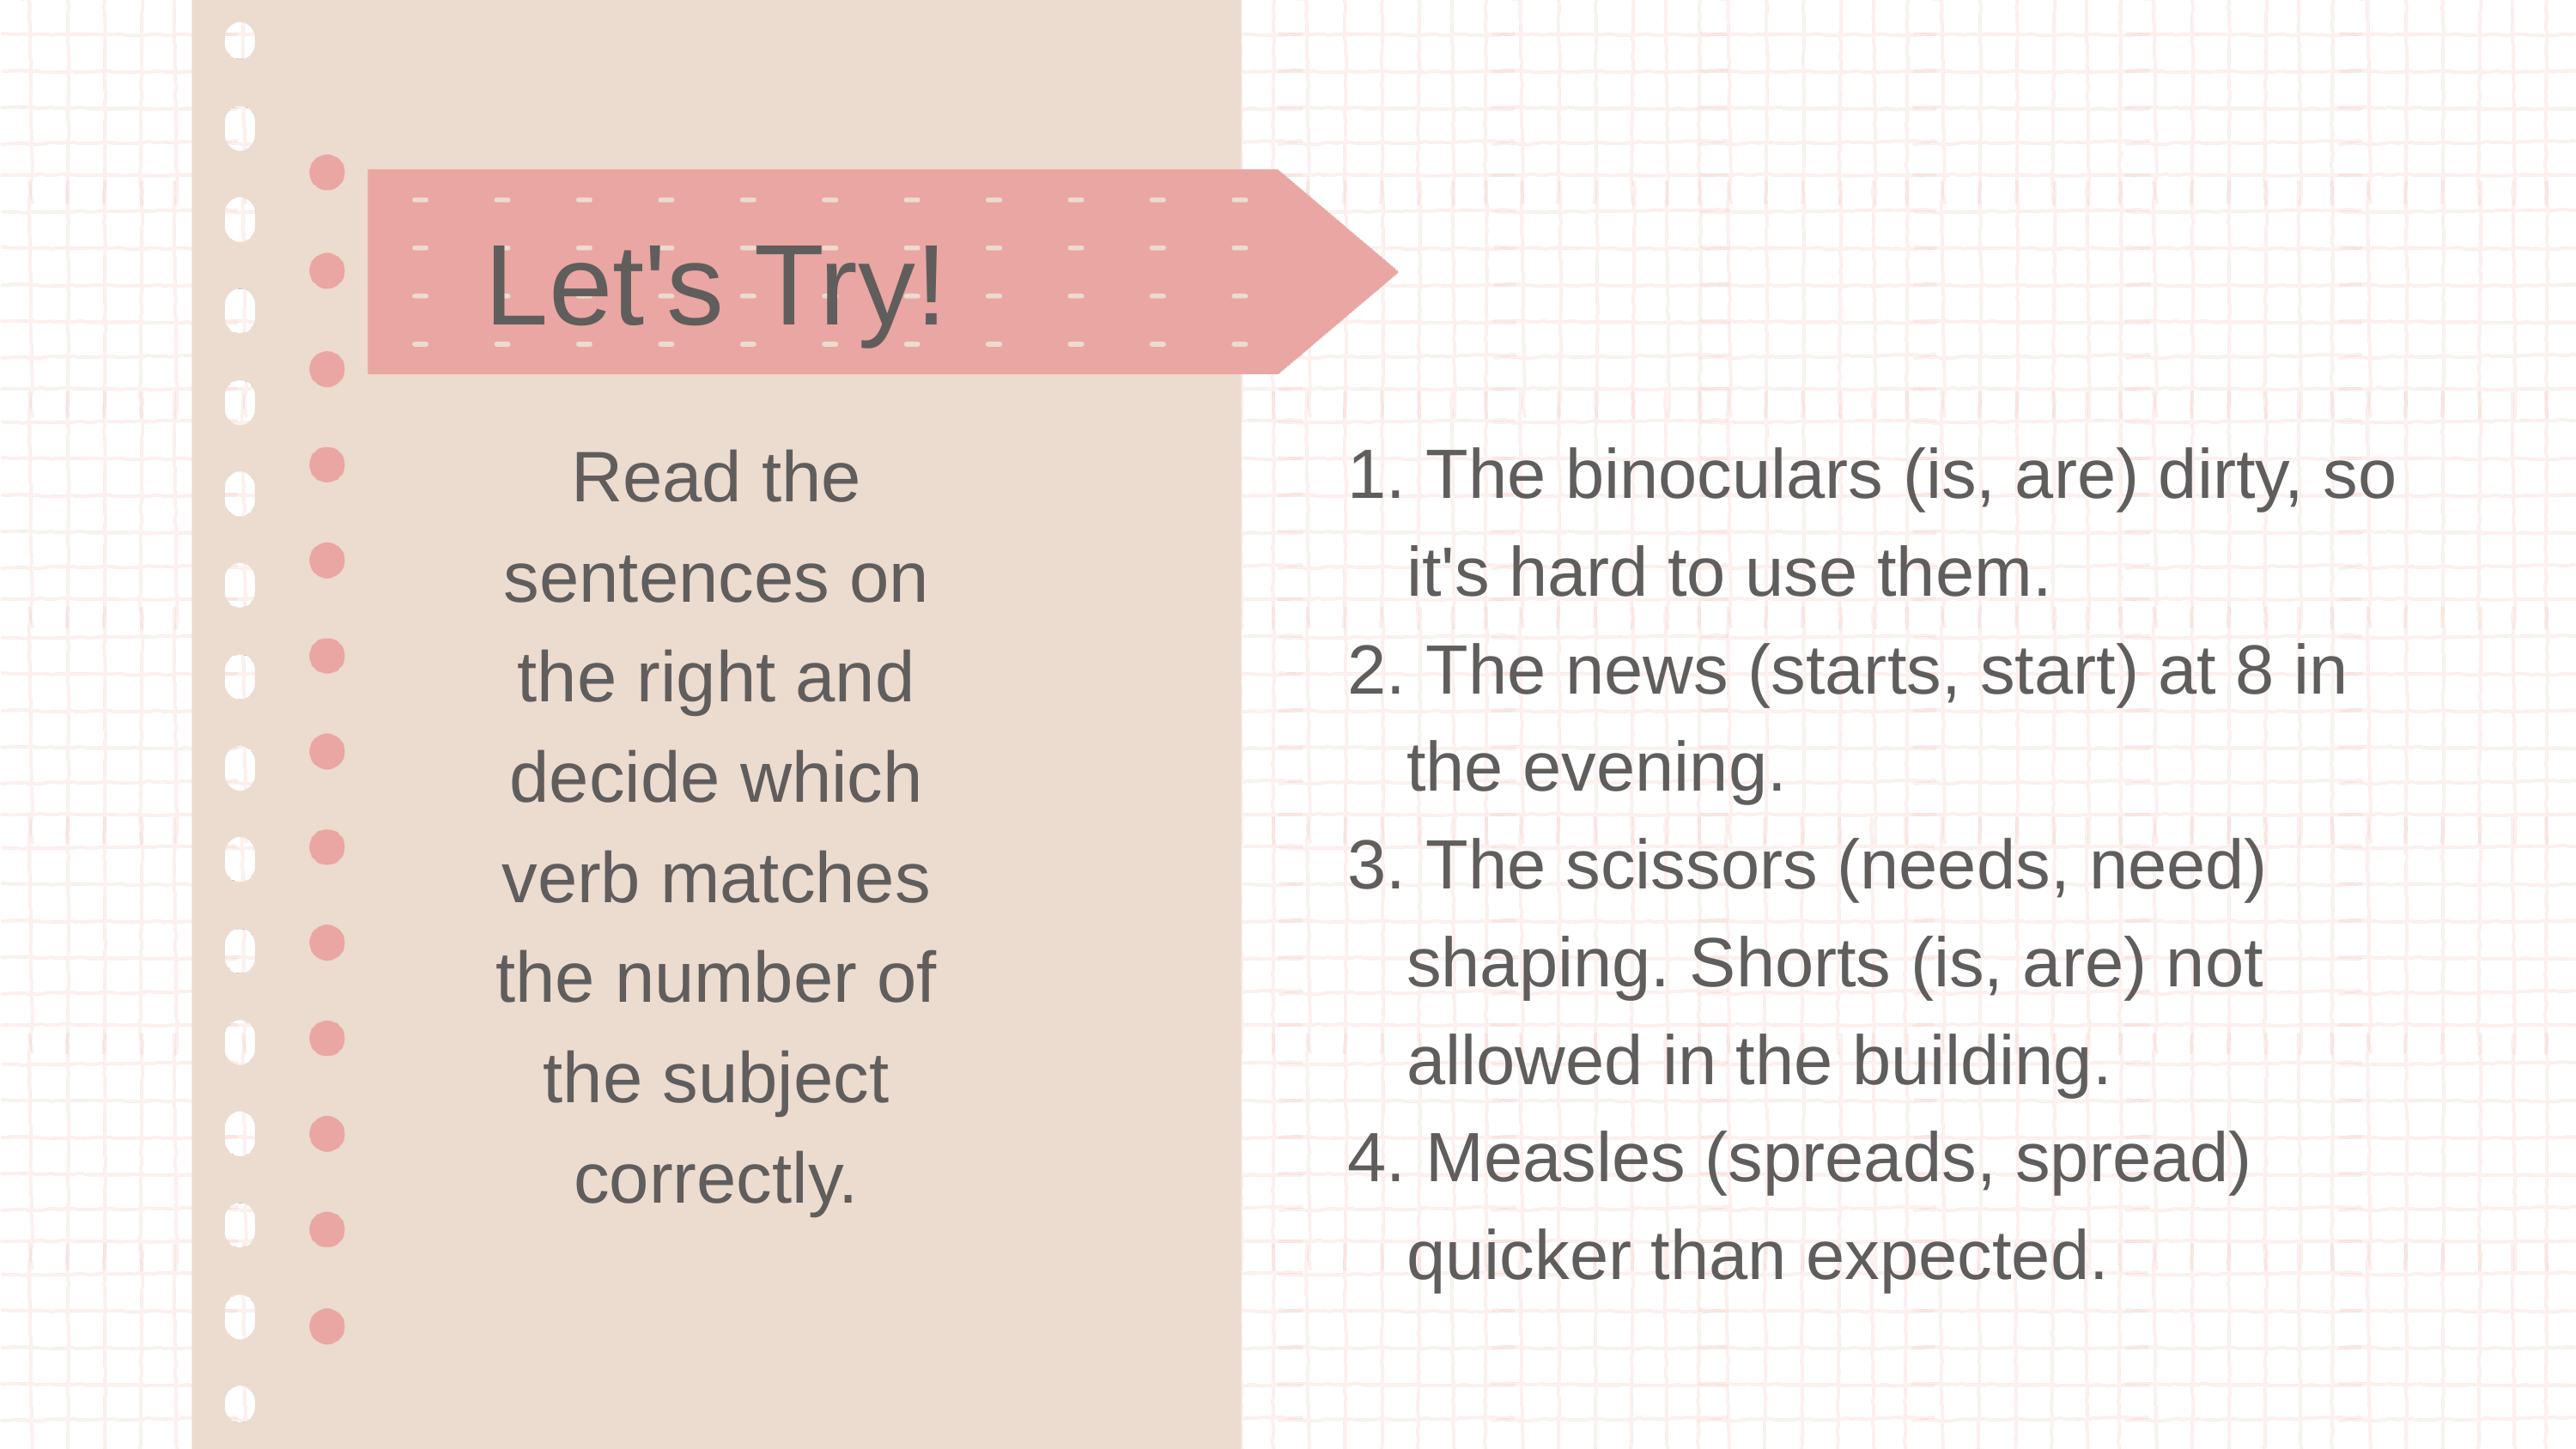

Let's Try!
 The binoculars (is, are) dirty, so it's hard to use them.
 The news (starts, start) at 8 in the evening.
 The scissors (needs, need) shaping. Shorts (is, are) not allowed in the building.
 Measles (spreads, spread) quicker than expected.
Read the sentences on the right and decide which verb matches the number of the subject correctly.